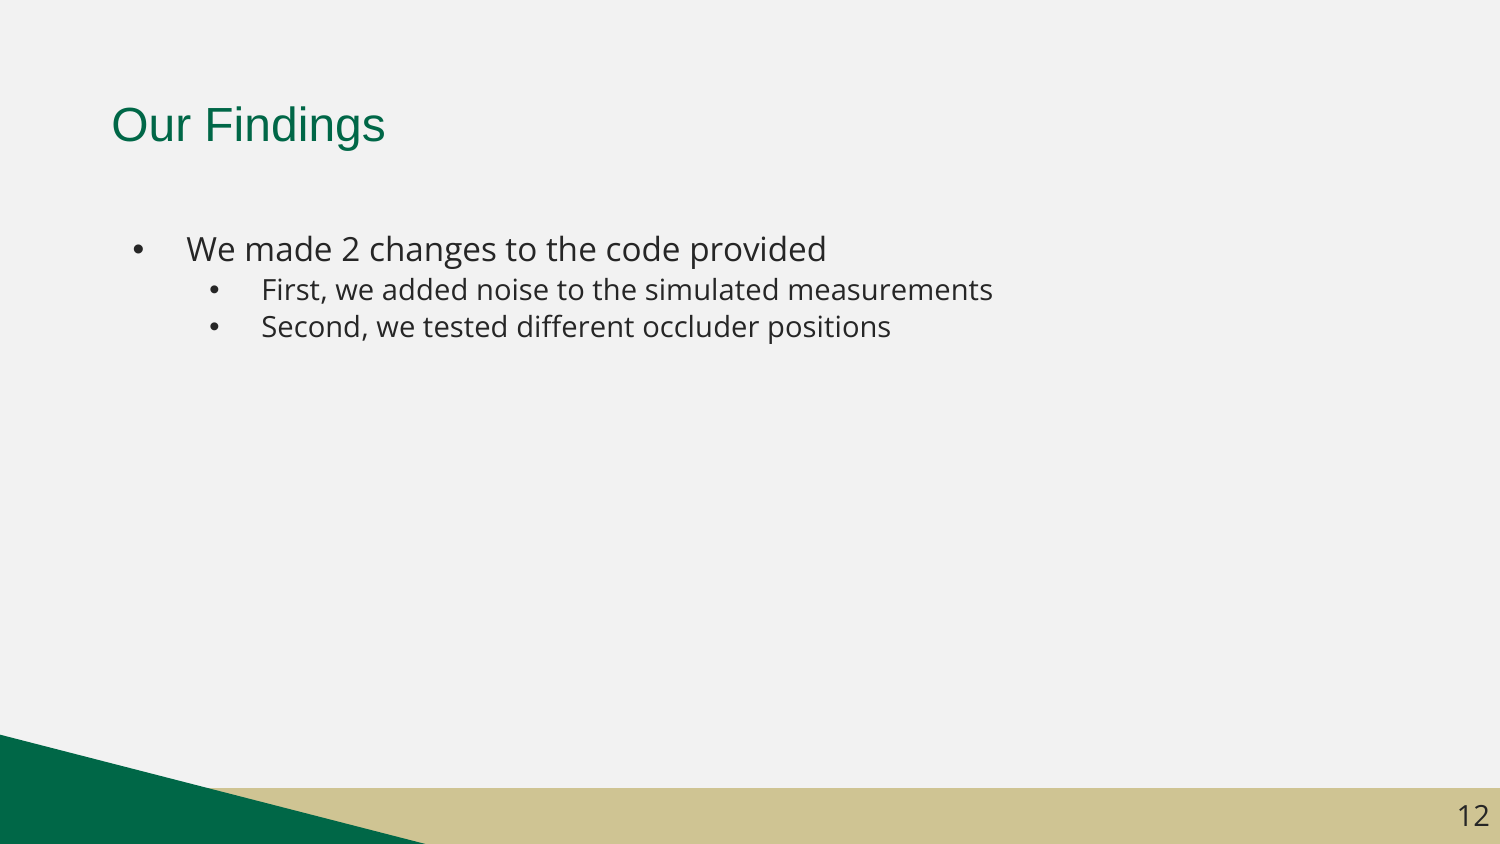

# Our Findings
We made 2 changes to the code provided
First, we added noise to the simulated measurements
Second, we tested different occluder positions